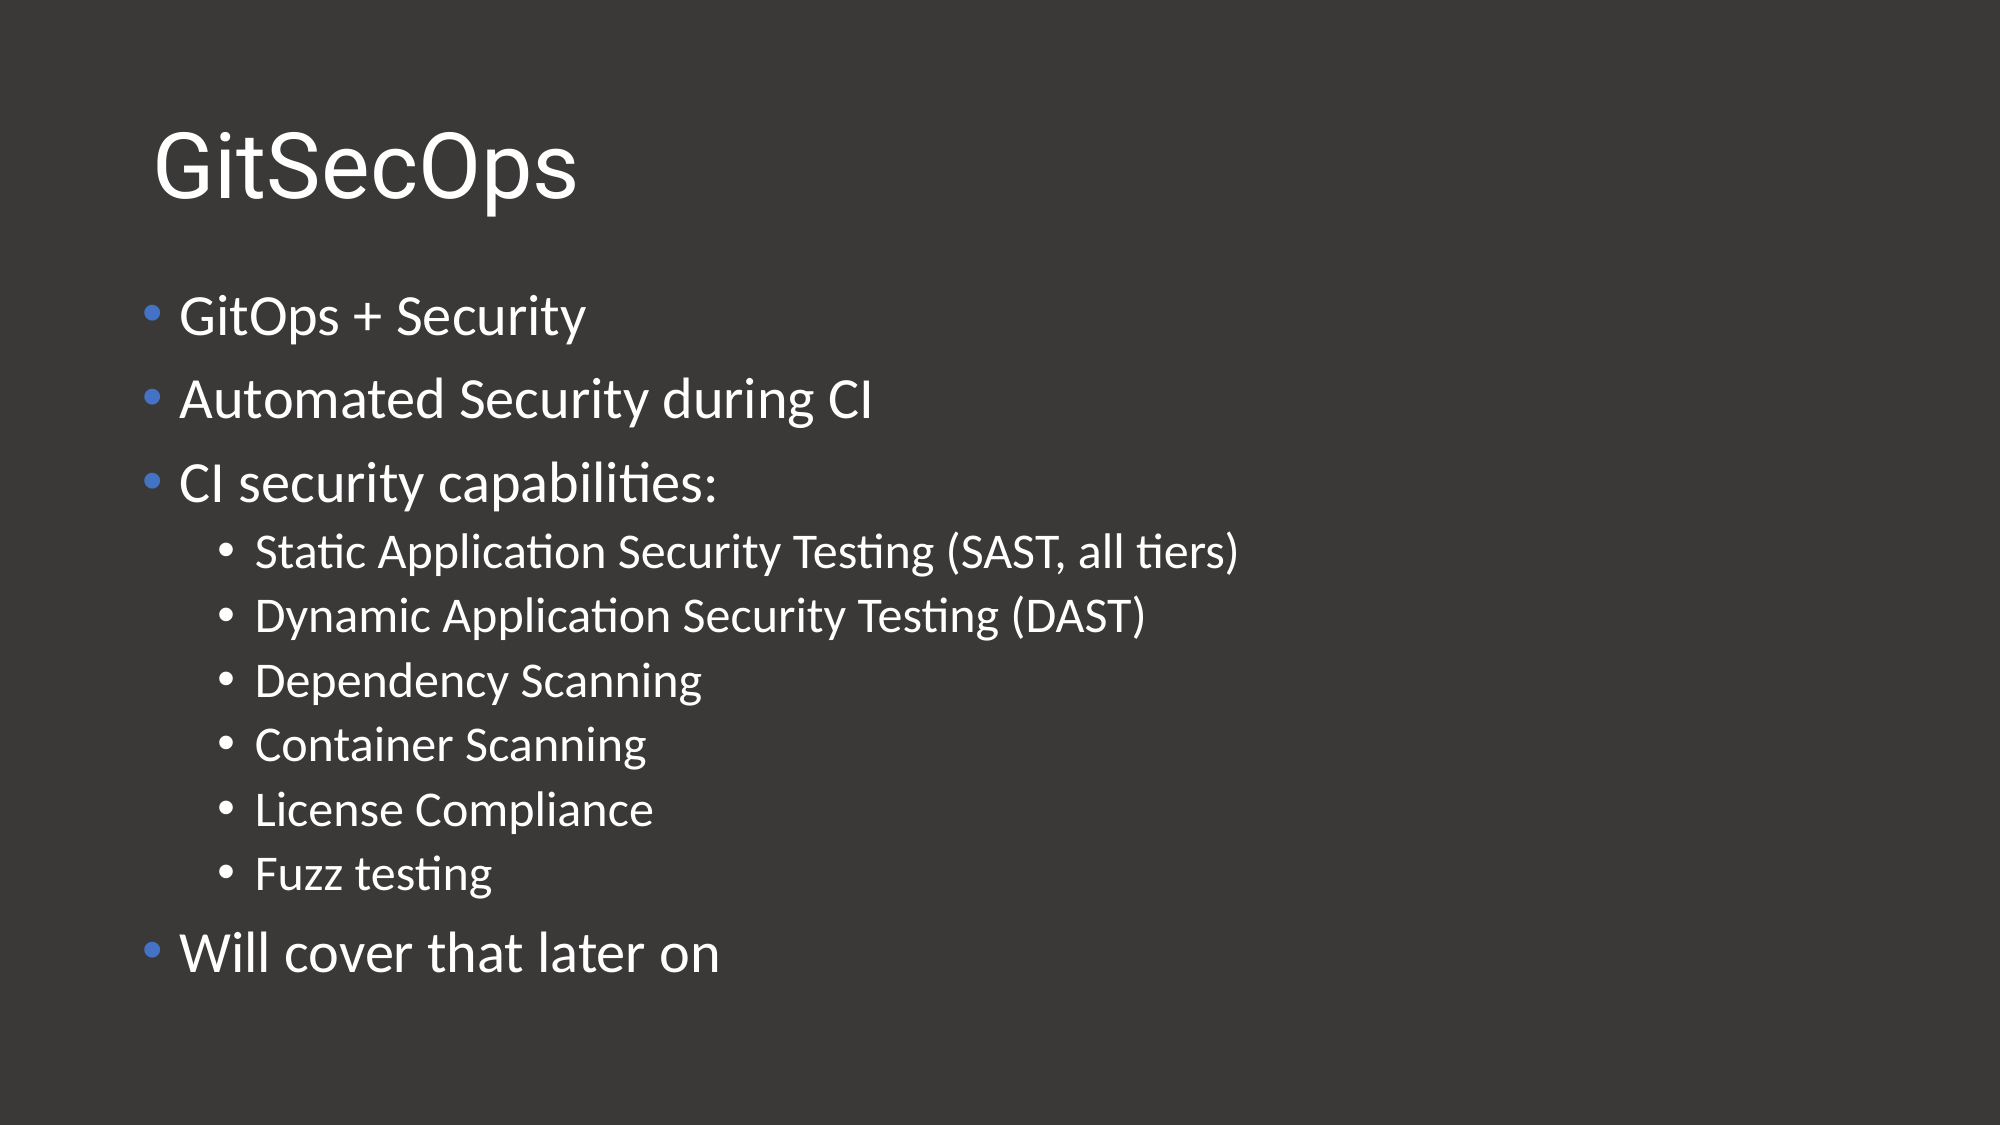

# GitSecOps
GitOps + Security
Automated Security during CI
CI security capabilities:
Static Application Security Testing (SAST, all tiers)
Dynamic Application Security Testing (DAST)
Dependency Scanning
Container Scanning
License Compliance
Fuzz testing
Will cover that later on